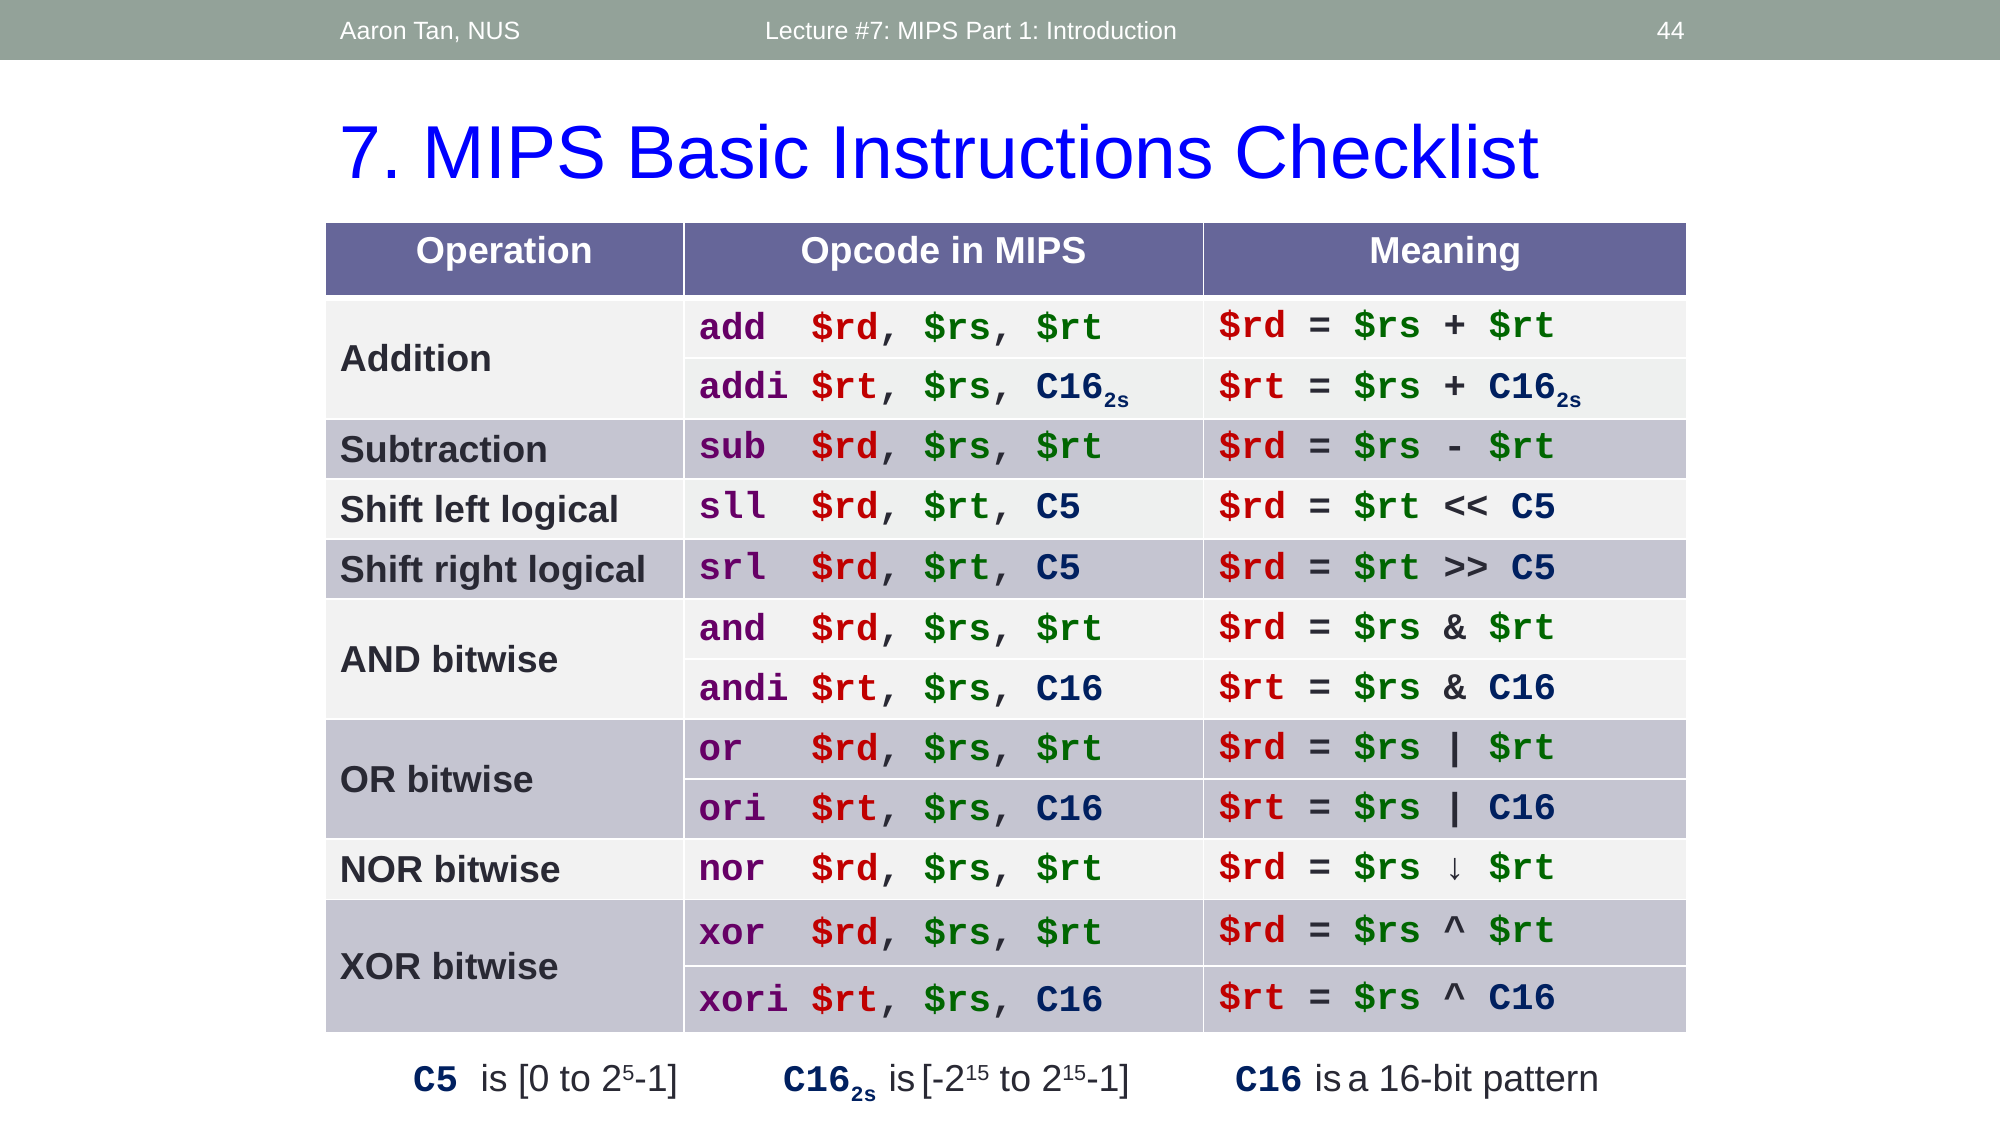

Aaron Tan, NUS
Lecture #7: MIPS Part 1: Introduction
44
7. MIPS Basic Instructions Checklist
| Operation | Opcode in MIPS | Meaning |
| --- | --- | --- |
| Addition | add $rd, $rs, $rt | $rd = $rs + $rt |
|  | addi $rt, $rs, C162s | $rt = $rs + C162s |
| Subtraction | sub $rd, $rs, $rt | $rd = $rs - $rt |
| Shift left logical | sll $rd, $rt, C5 | $rd = $rt << C5 |
| Shift right logical | srl $rd, $rt, C5 | $rd = $rt >> C5 |
| AND bitwise | and $rd, $rs, $rt | $rd = $rs & $rt |
|  | andi $rt, $rs, C16 | $rt = $rs & C16 |
| OR bitwise | or $rd, $rs, $rt | $rd = $rs | $rt |
|  | ori $rt, $rs, C16 | $rt = $rs | C16 |
| NOR bitwise | nor $rd, $rs, $rt | $rd = $rs ↓ $rt |
| XOR bitwise | xor $rd, $rs, $rt | $rd = $rs ^ $rt |
|  | xori $rt, $rs, C16 | $rt = $rs ^ C16 |
C5 is [0 to 25-1]          C162s  is [-215 to 215-1]          C16  is a 16-bit pattern